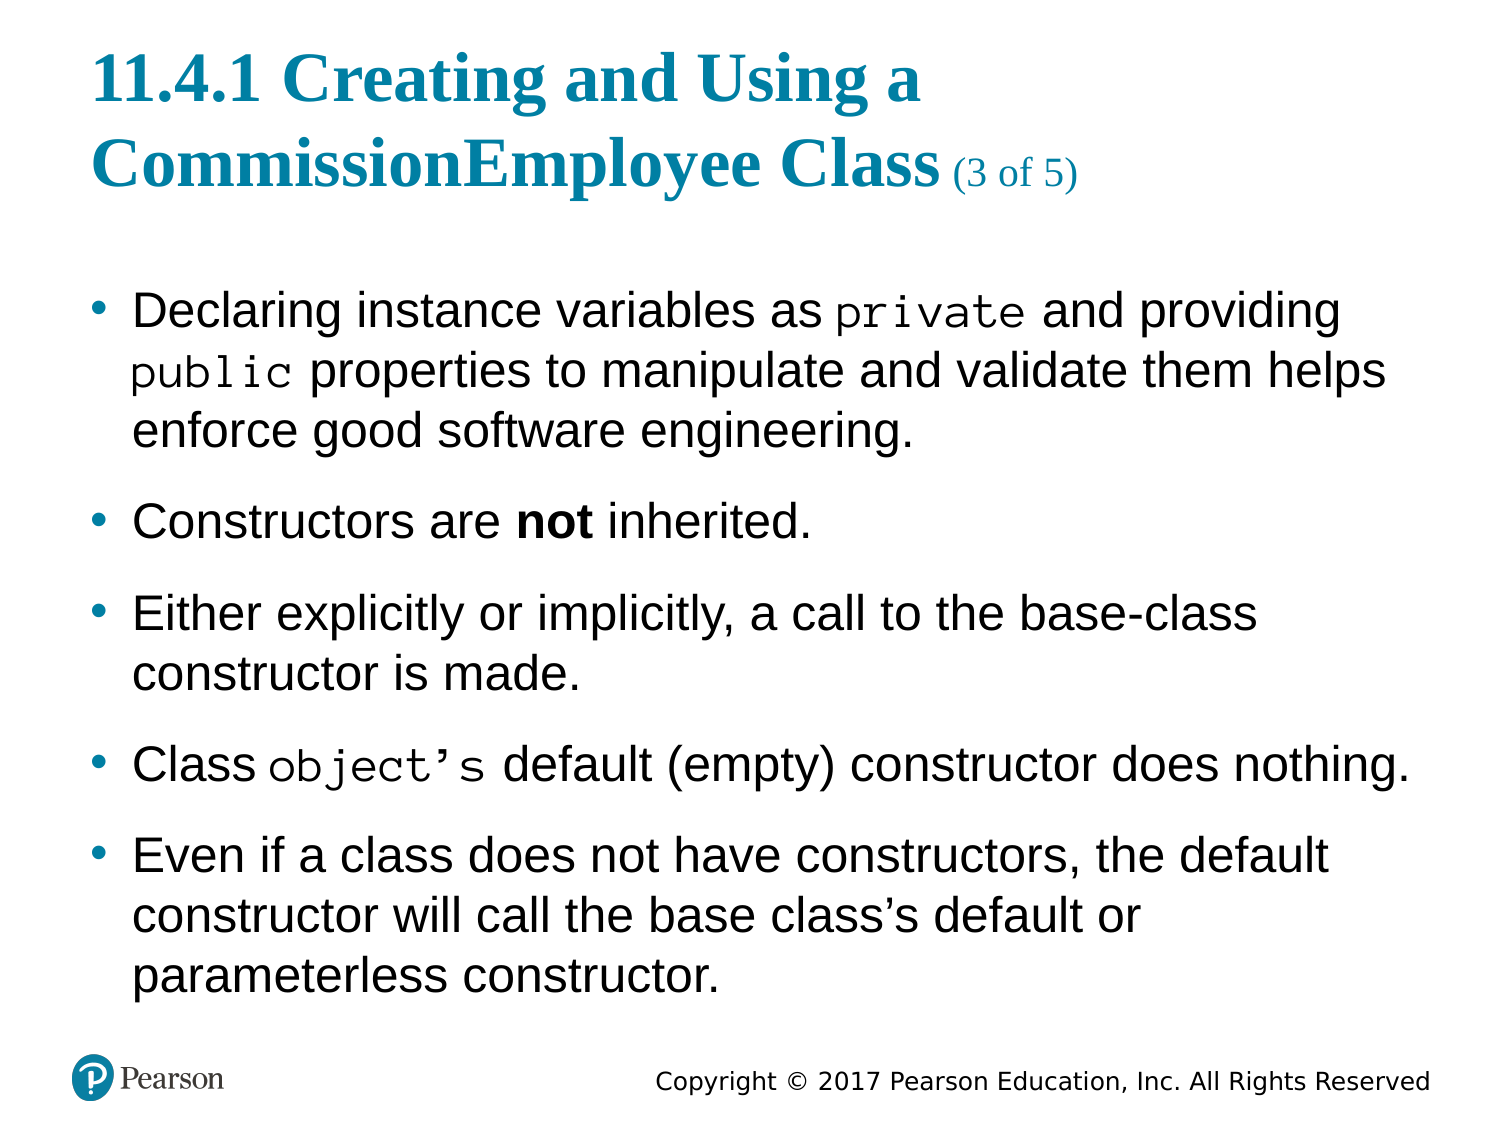

# 11.4.1 Creating and Using a CommissionEmployee Class (3 of 5)
Declaring instance variables as private and providing public properties to manipulate and validate them helps enforce good software engineering.
Constructors are not inherited.
Either explicitly or implicitly, a call to the base-class constructor is made.
Class object’s default (empty) constructor does nothing.
Even if a class does not have constructors, the default constructor will call the base class’s default or parameterless constructor.